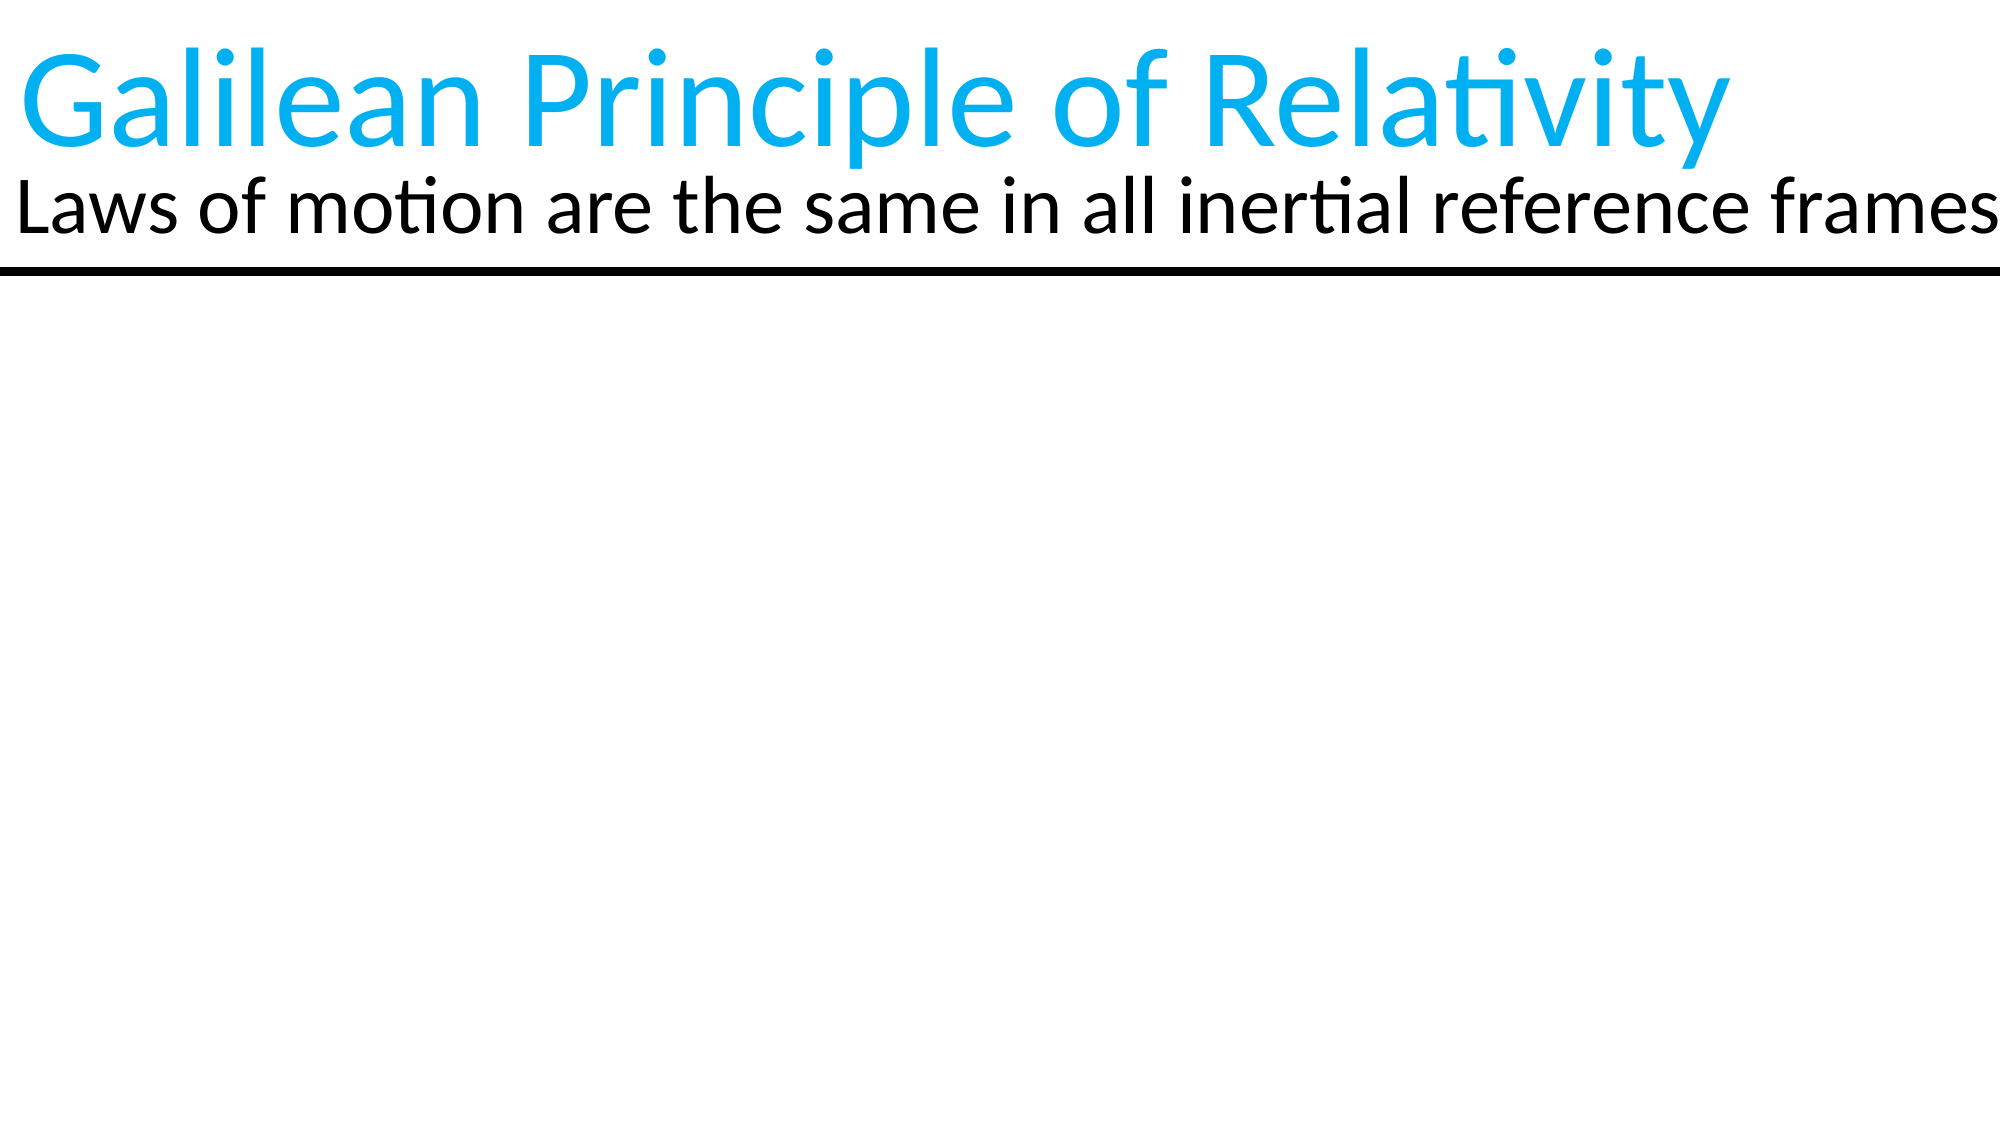

Galilean Principle of Relativity
Laws of motion are the same in all inertial reference frames